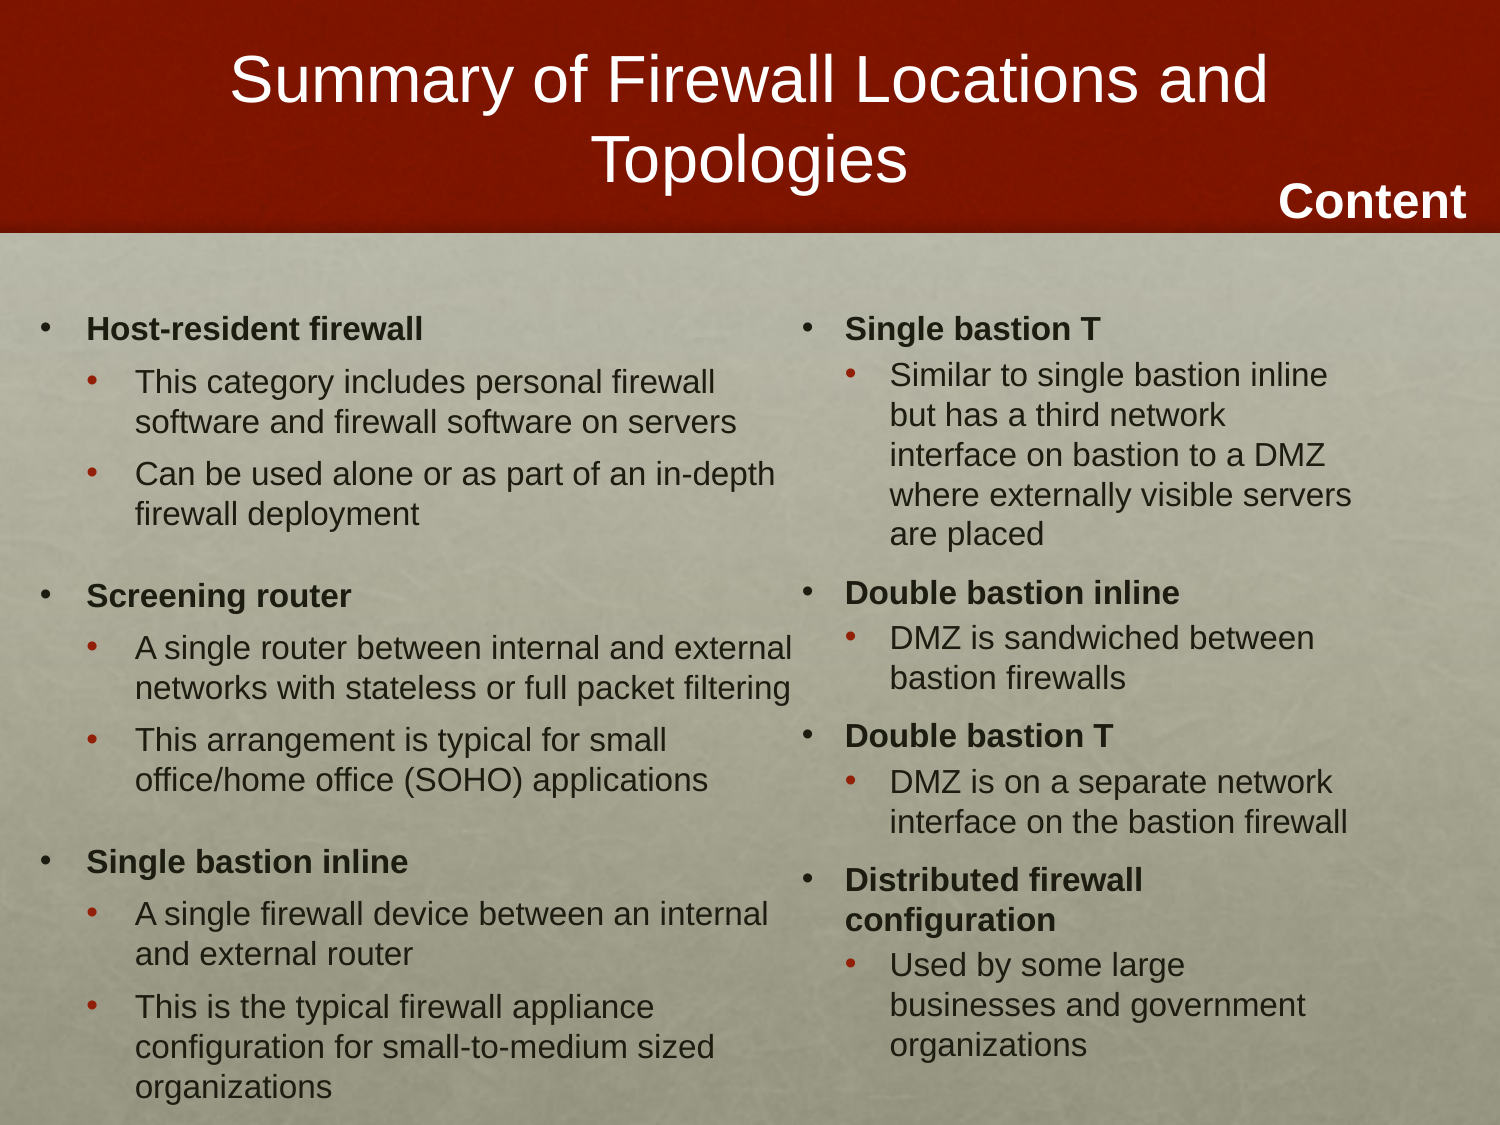

# Summary of Firewall Locations and Topologies
Host-resident firewall
This category includes personal firewall software and firewall software on servers
Can be used alone or as part of an in-depth firewall deployment
Screening router
A single router between internal and external networks with stateless or full packet filtering
This arrangement is typical for small office/home office (SOHO) applications
Single bastion inline
A single firewall device between an internal and external router
This is the typical firewall appliance configuration for small-to-medium sized organizations
Single bastion T
Similar to single bastion inline but has a third network interface on bastion to a DMZ where externally visible servers are placed
Double bastion inline
DMZ is sandwiched between bastion firewalls
Double bastion T
DMZ is on a separate network interface on the bastion firewall
Distributed firewall configuration
Used by some large businesses and government organizations